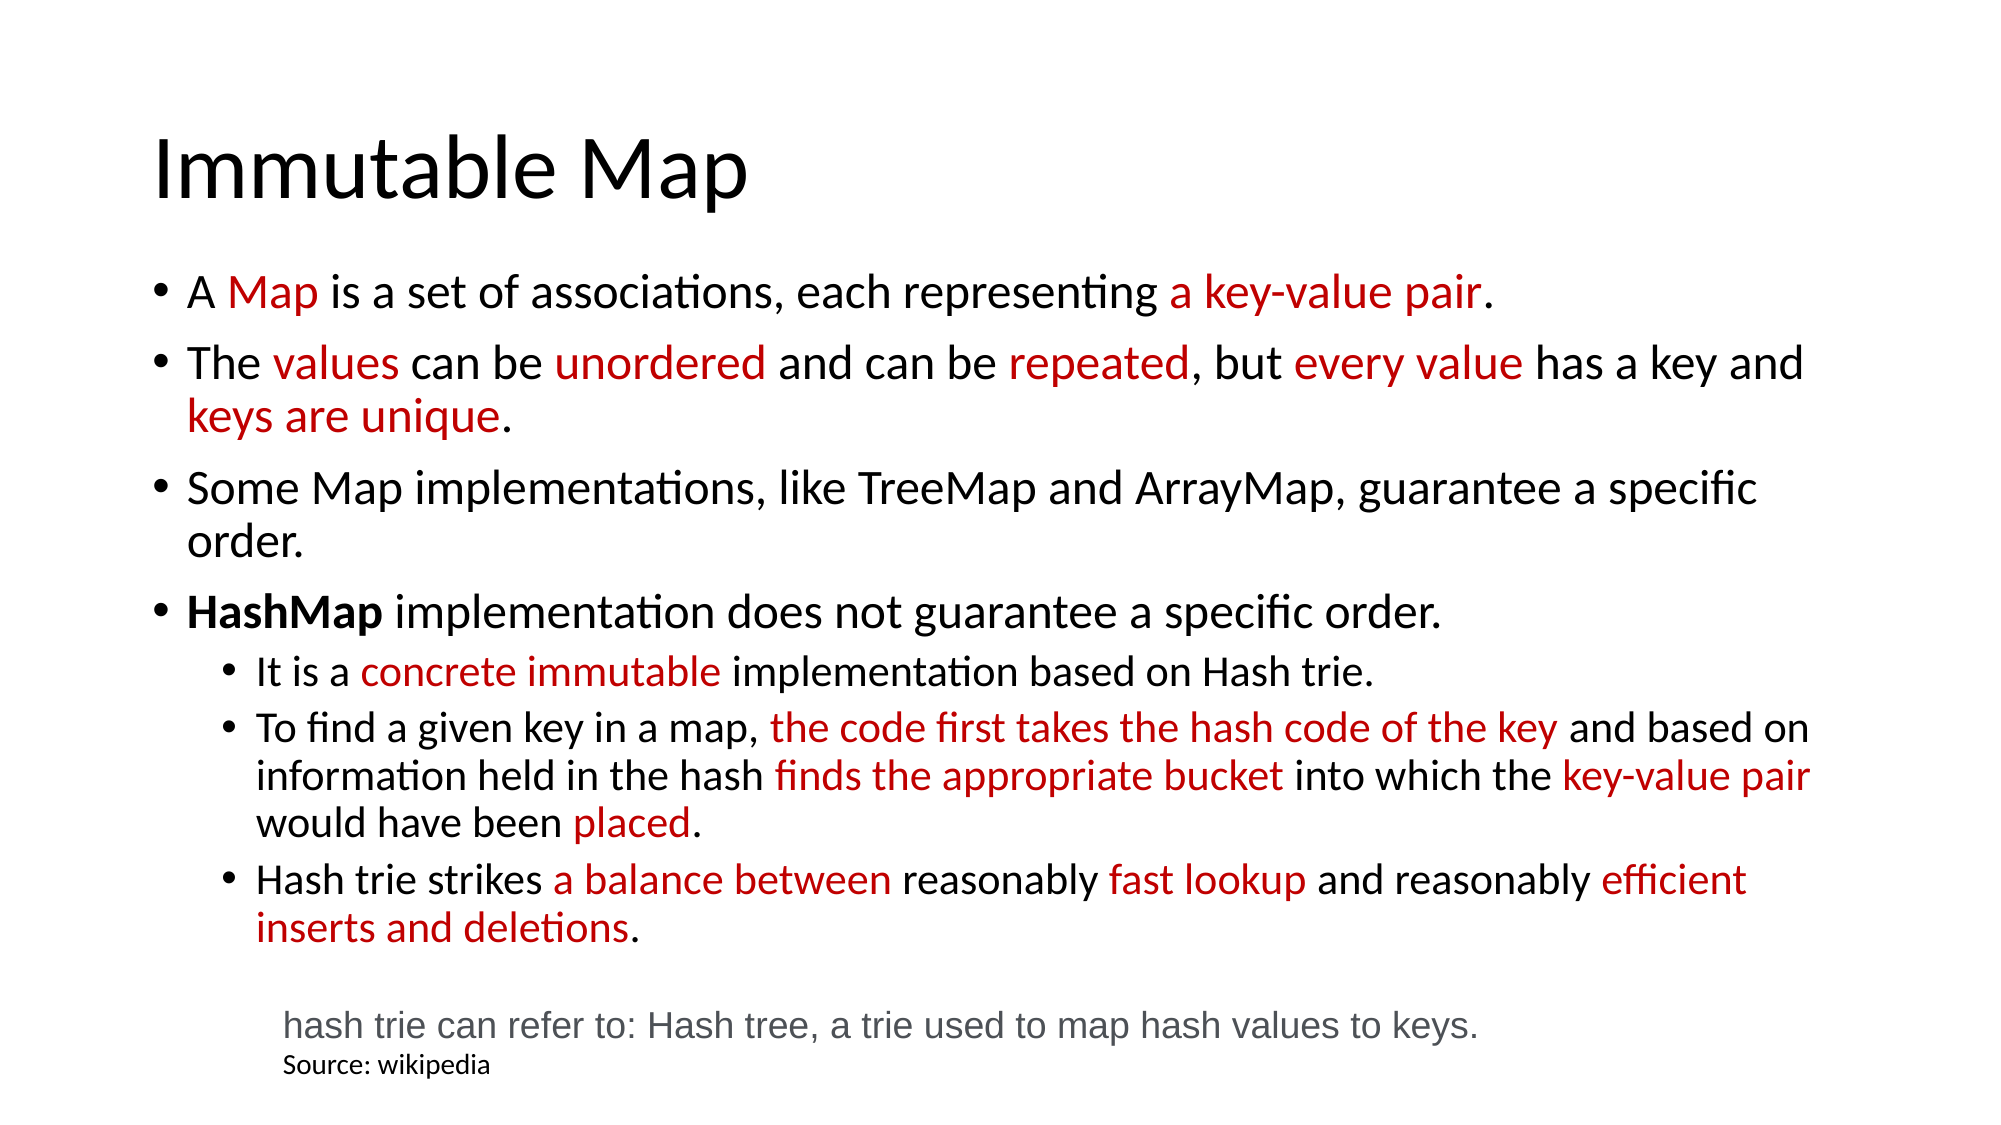

# Immutable Map
A Map is a set of associations, each representing a key-value pair.
The values can be unordered and can be repeated, but every value has a key and keys are unique.
Some Map implementations, like TreeMap and ArrayMap, guarantee a specific order.
HashMap implementation does not guarantee a specific order.
It is a concrete immutable implementation based on Hash trie.
To find a given key in a map, the code first takes the hash code of the key and based on information held in the hash finds the appropriate bucket into which the key-value pair would have been placed.
Hash trie strikes a balance between reasonably fast lookup and reasonably efficient inserts and deletions.
hash trie can refer to: Hash tree, a trie used to map hash values to keys.
Source: wikipedia